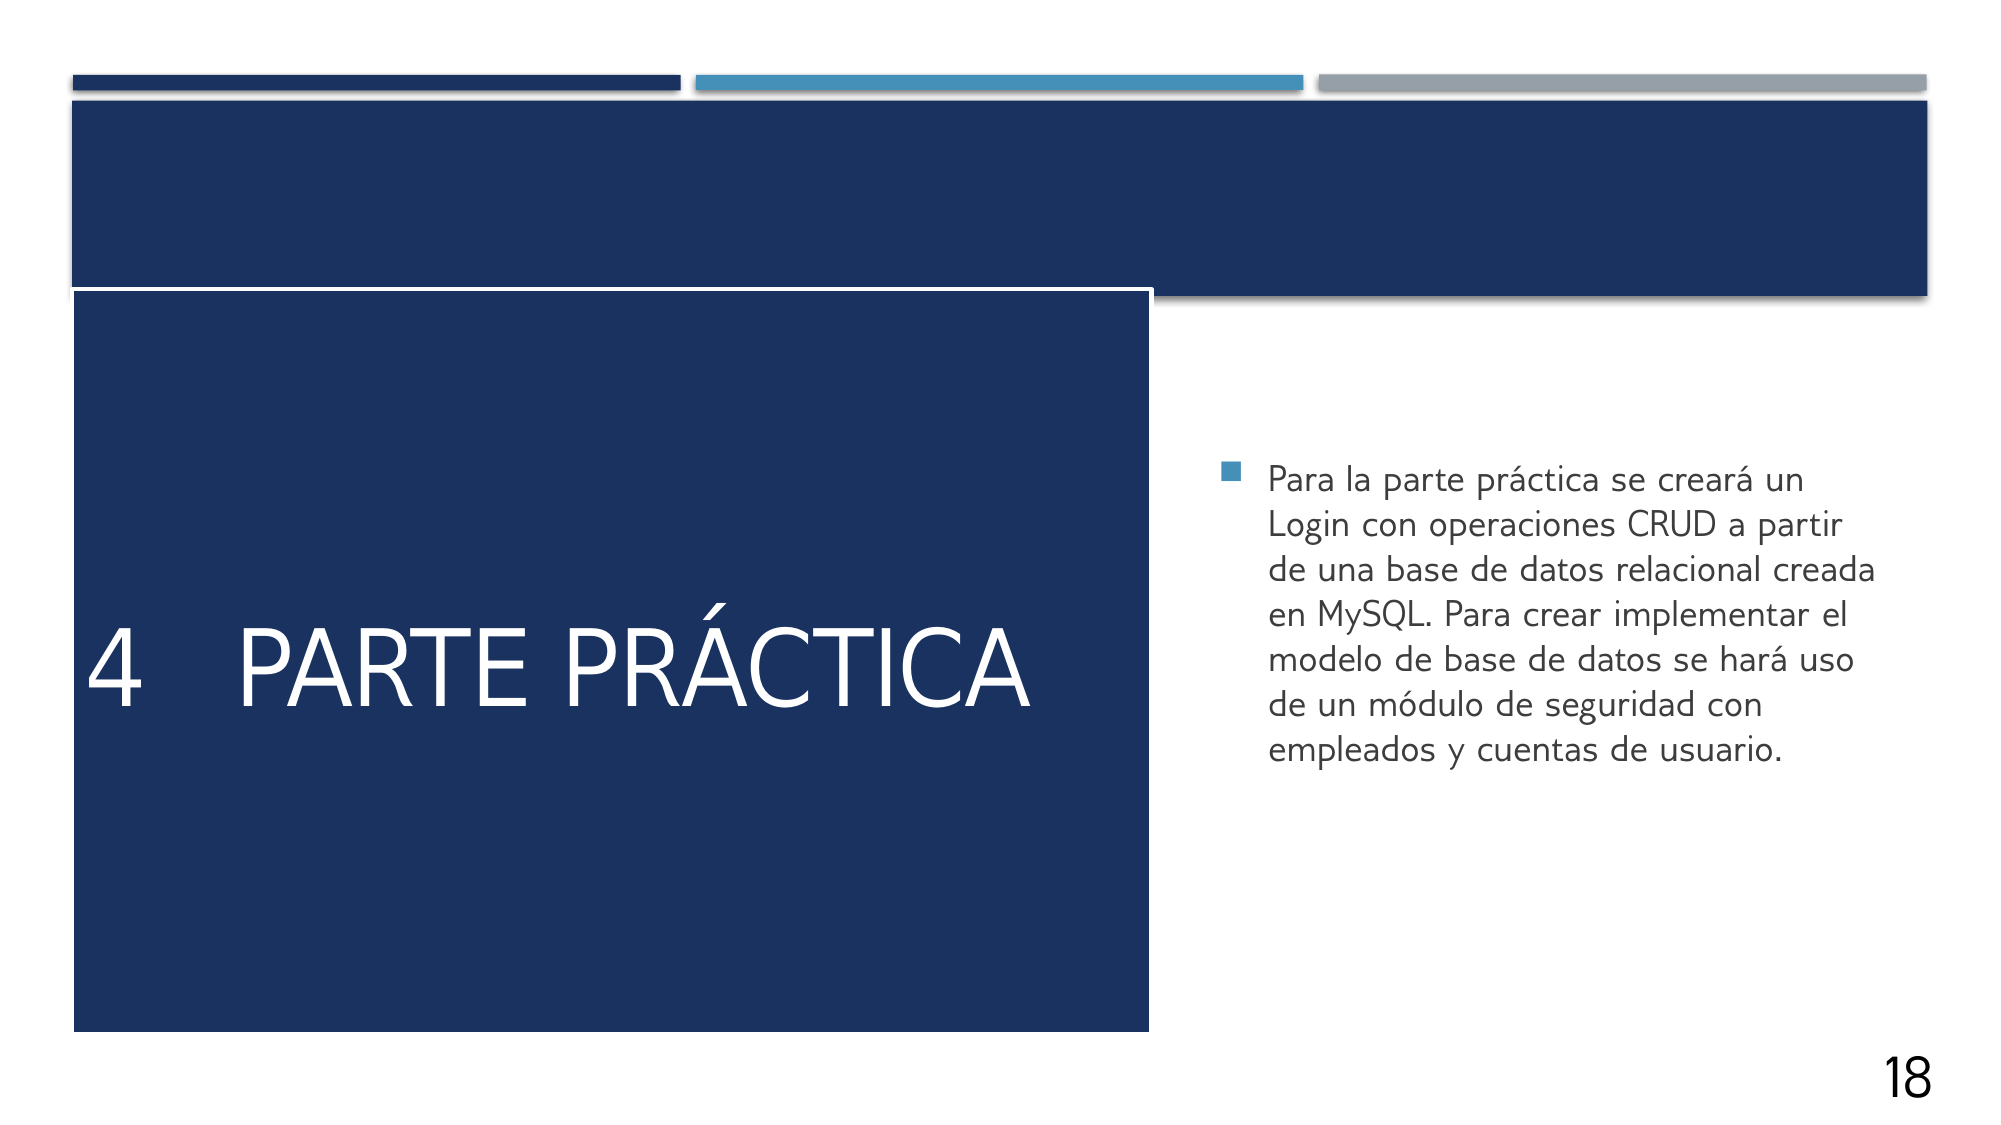

# 4	Parte práctica
Para la parte práctica se creará un Login con operaciones CRUD a partir de una base de datos relacional creada en MySQL. Para crear implementar el modelo de base de datos se hará uso de un módulo de seguridad con empleados y cuentas de usuario.
18